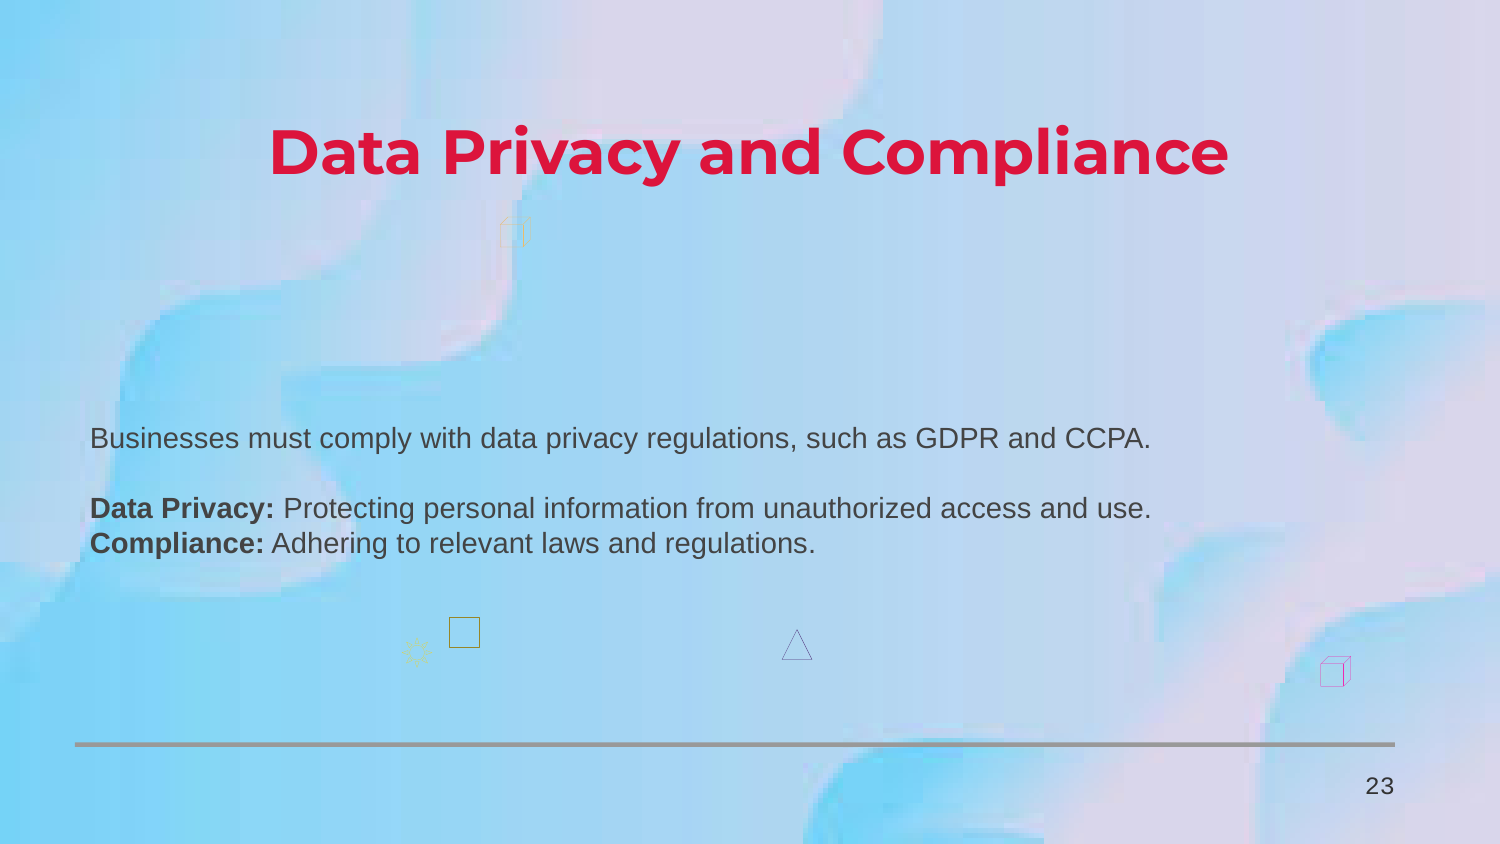

Data Privacy and Compliance

Businesses must comply with data privacy regulations, such as GDPR and CCPA.

Data Privacy: Protecting personal information from unauthorized access and use.
Compliance: Adhering to relevant laws and regulations.

23